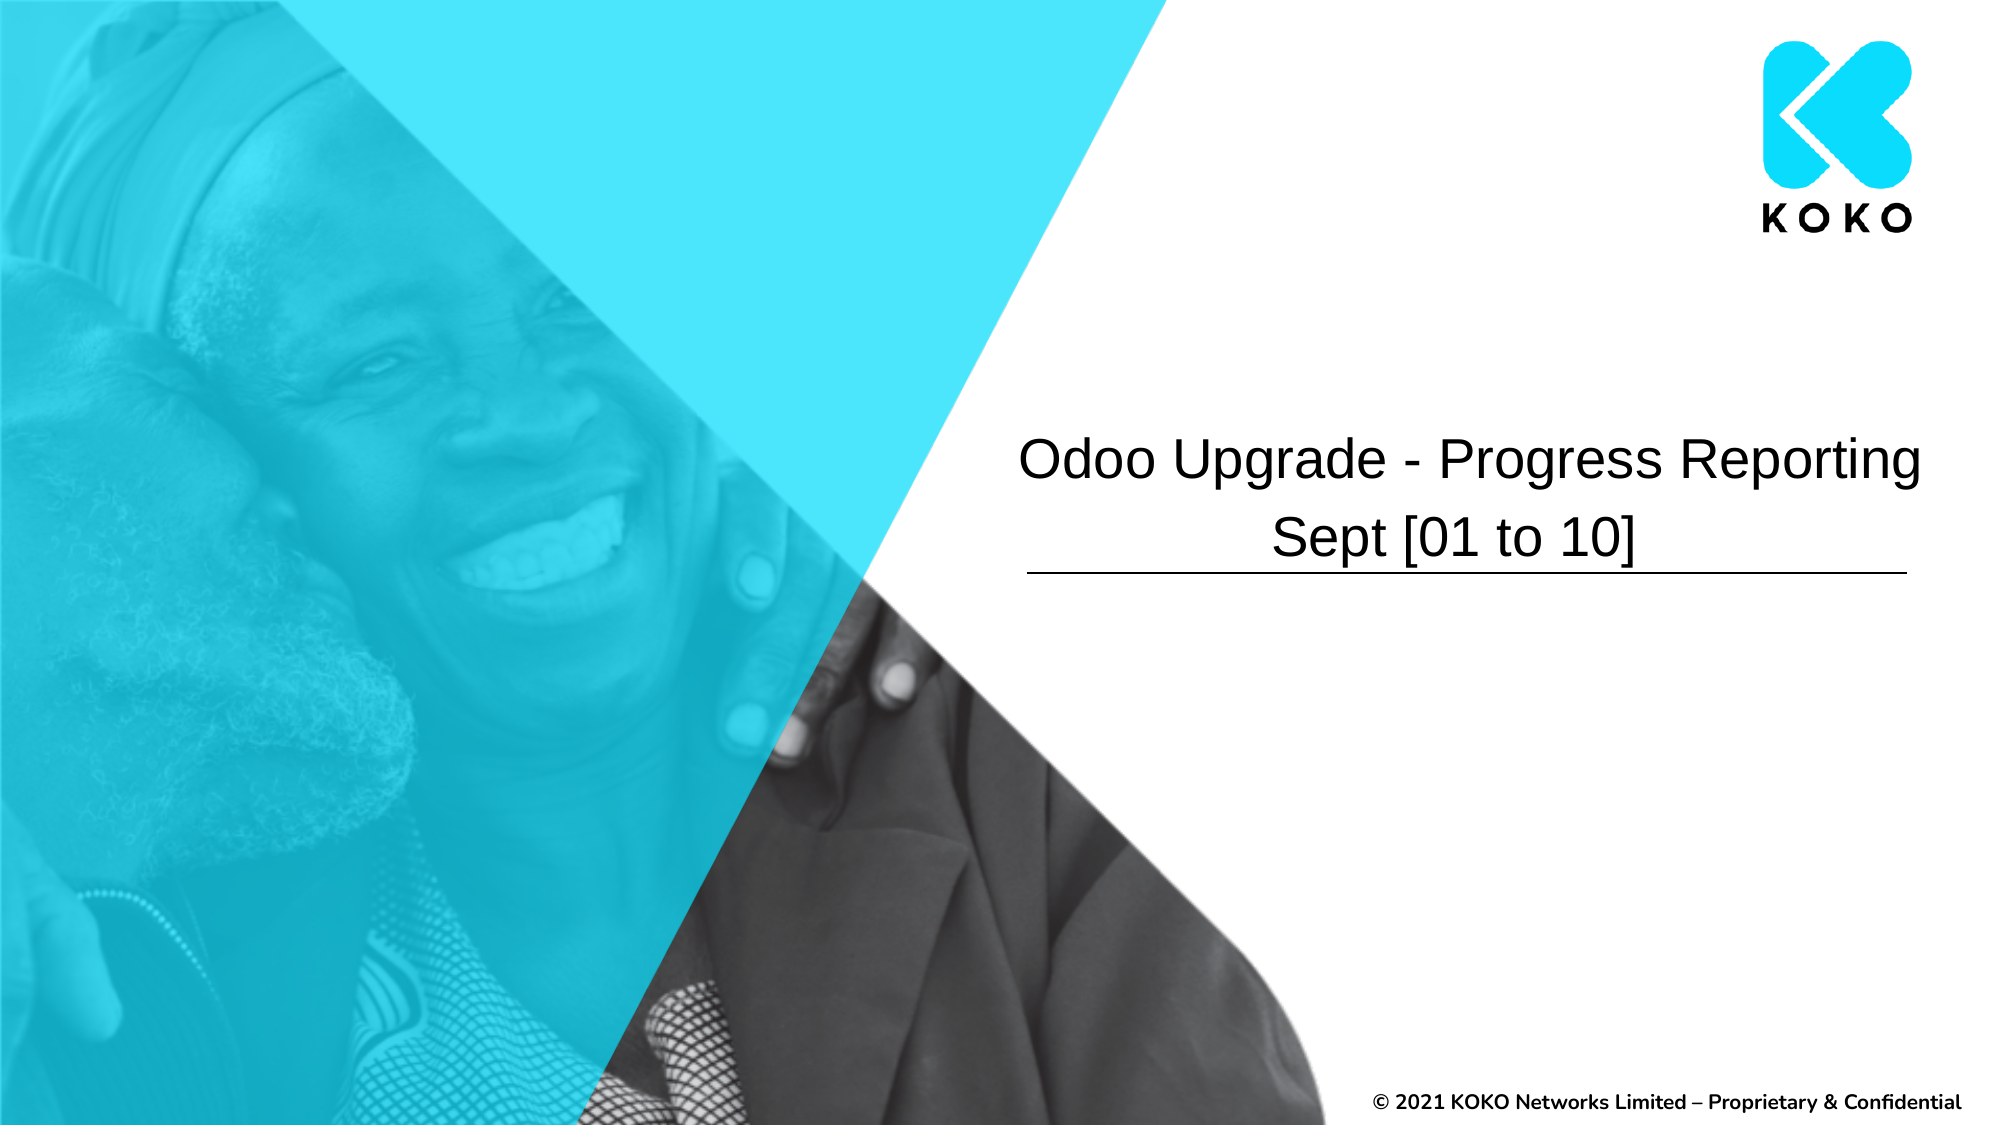

# Odoo Upgrade - Progress Reporting
                   Sept [01 to 10]